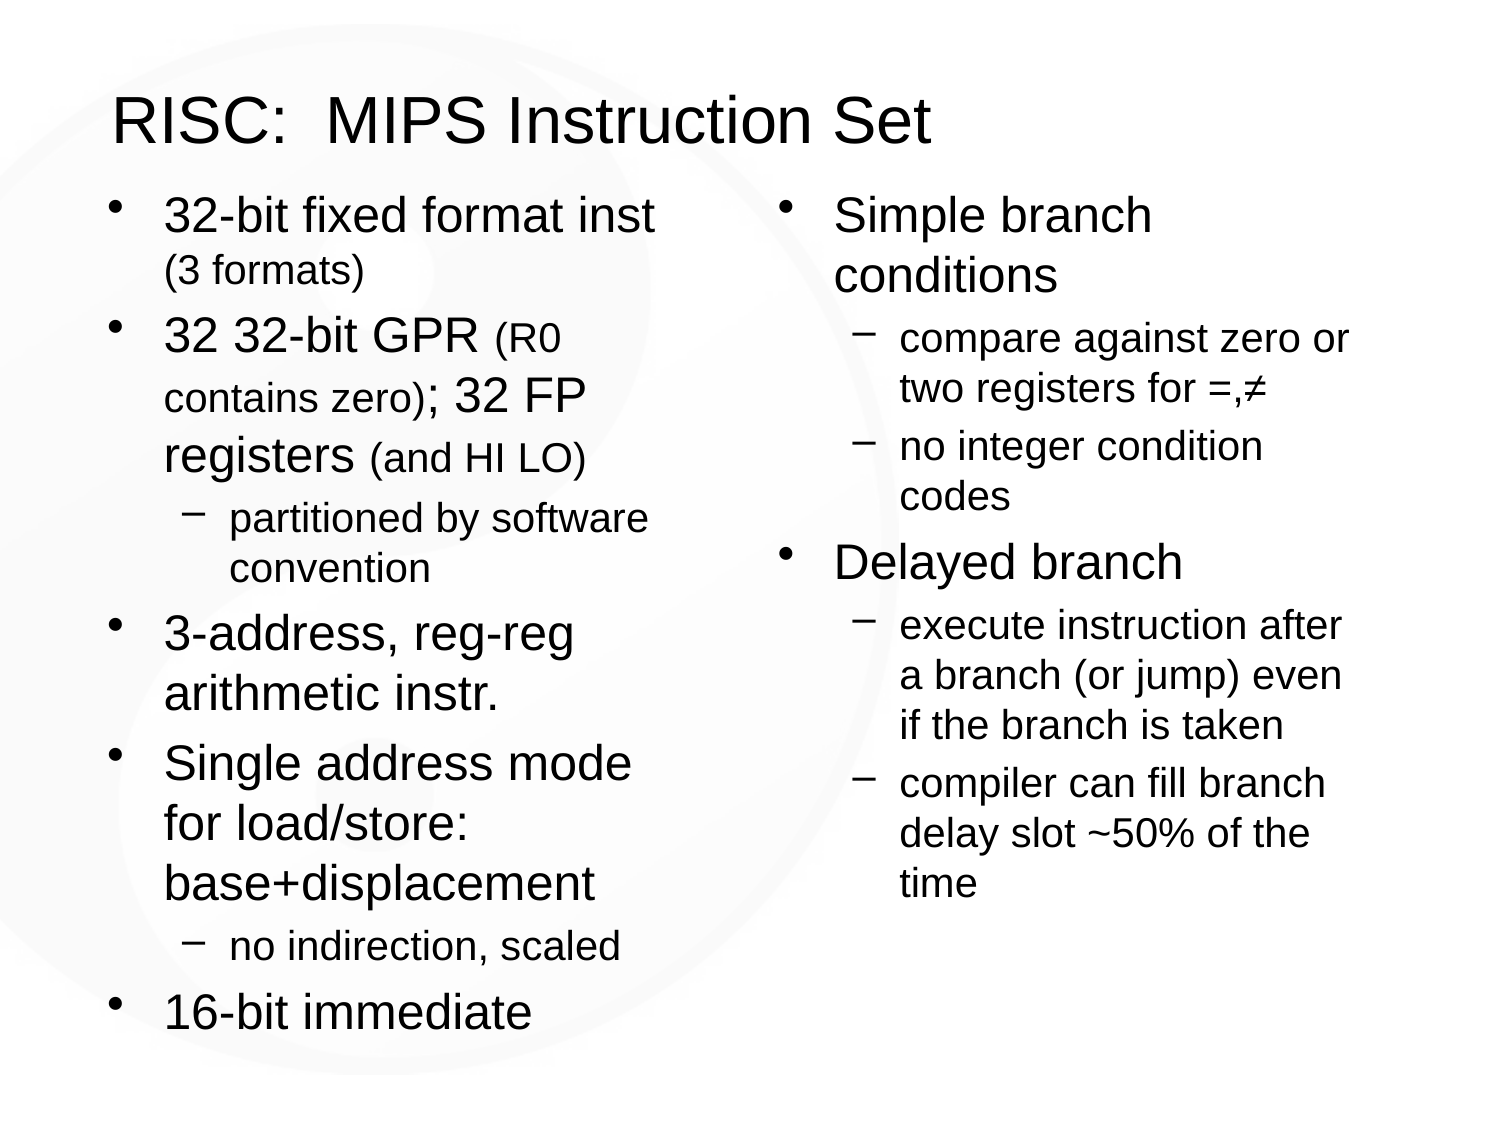

# RISC:  MIPS Instruction Set
32-bit fixed format inst (3 formats)
32 32-bit GPR (R0 contains zero); 32 FP registers (and HI LO)
partitioned by software convention
3-address, reg-reg arithmetic instr.
Single address mode for load/store: base+displacement
no indirection, scaled
16-bit immediate
Simple branch conditions
compare against zero or two registers for =,≠
no integer condition codes
Delayed branch
execute instruction after a branch (or jump) even if the branch is taken
compiler can fill branch delay slot ~50% of the time